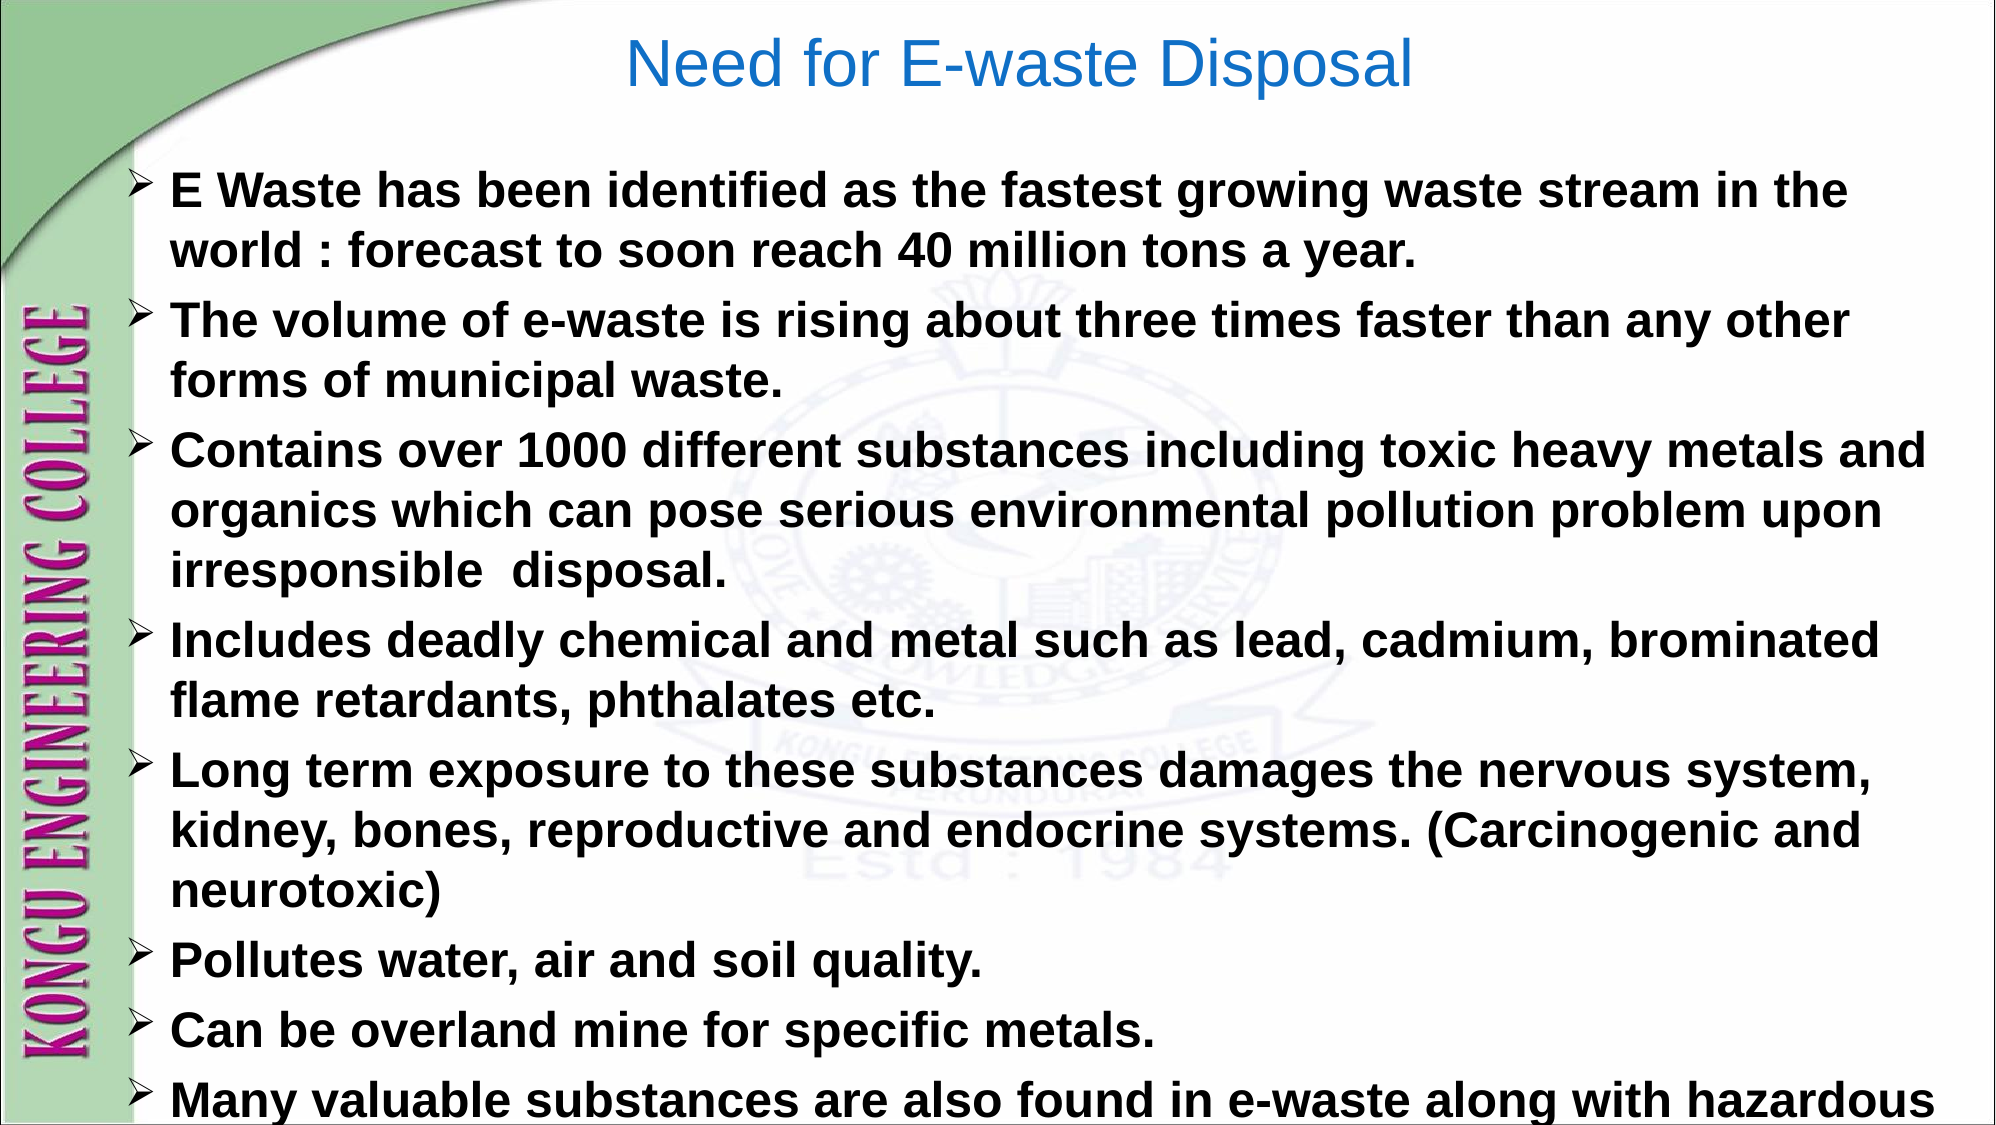

# Need for E-waste Disposal
E Waste has been identified as the fastest growing waste stream in the world : forecast to soon reach 40 million tons a year.
The volume of e-waste is rising about three times faster than any other forms of municipal waste.
Contains over 1000 different substances including toxic heavy metals and organics which can pose serious environmental pollution problem upon irresponsible  disposal.
Includes deadly chemical and metal such as lead, cadmium, brominated flame retardants, phthalates etc.
Long term exposure to these substances damages the nervous system, kidney, bones, reproductive and endocrine systems. (Carcinogenic and neurotoxic)
Pollutes water, air and soil quality.
Can be overland mine for specific metals.
Many valuable substances are also found in e-waste along with hazardous substances can be used as a source material in different industries.